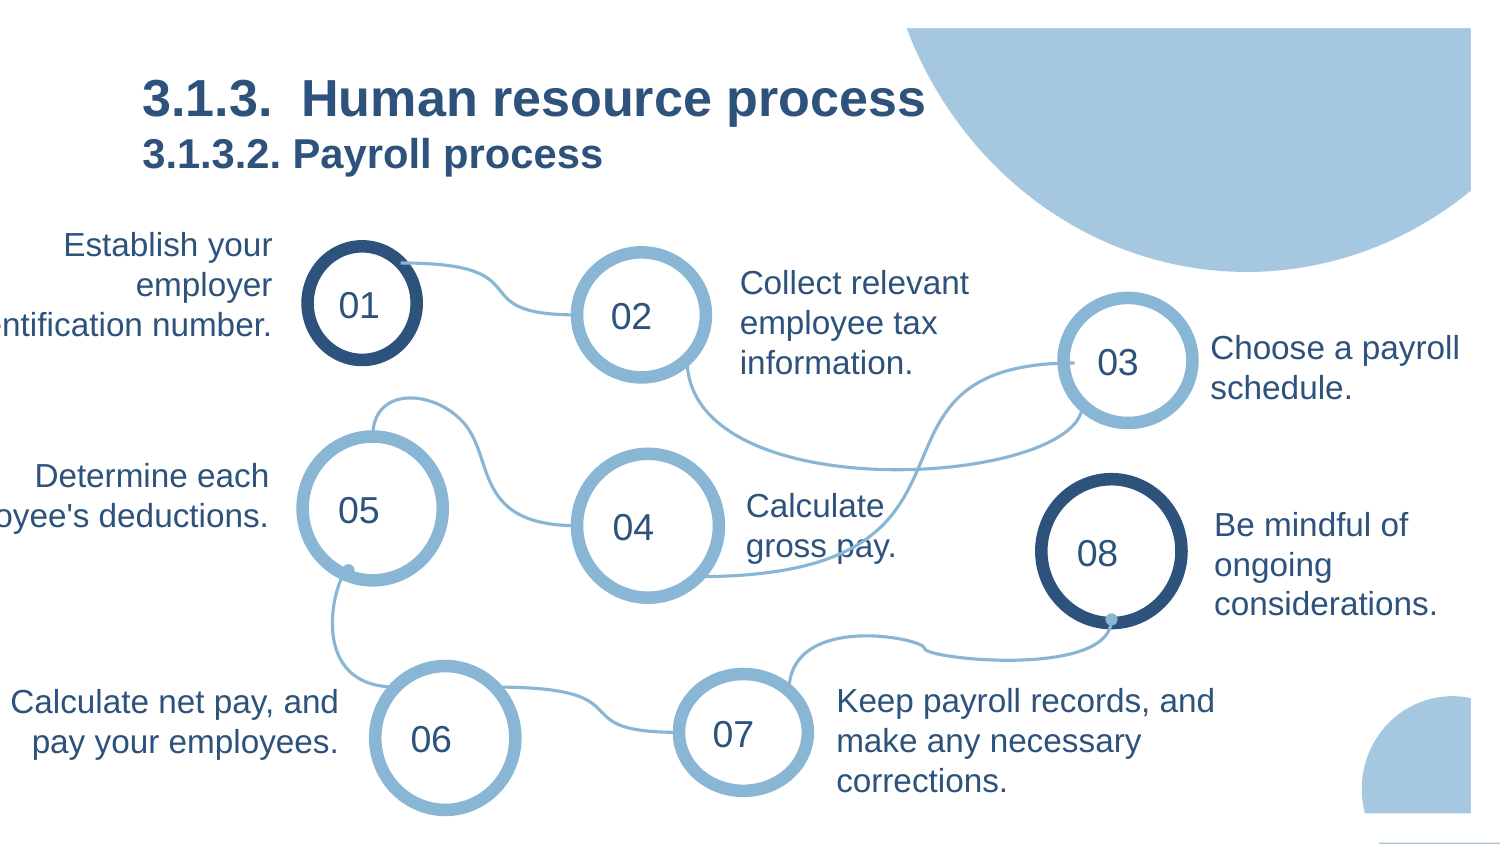

3.1.3.  Human resource process
3.1.3.2. Payroll process
Establish your employer identification number.

Collect relevant employee tax information.
01
02
03
Choose a payroll schedule.
05
Determine each employee's deductions.
04
Leverages software and services to transform data into actionable insights that inform an organization’s strategic and tactical business decisions.
Calculate gross pay.
08
Be mindful of ongoing considerations.

Keep payroll records, and make any necessary corrections.
Calculate net pay, and pay your employees.
06
07